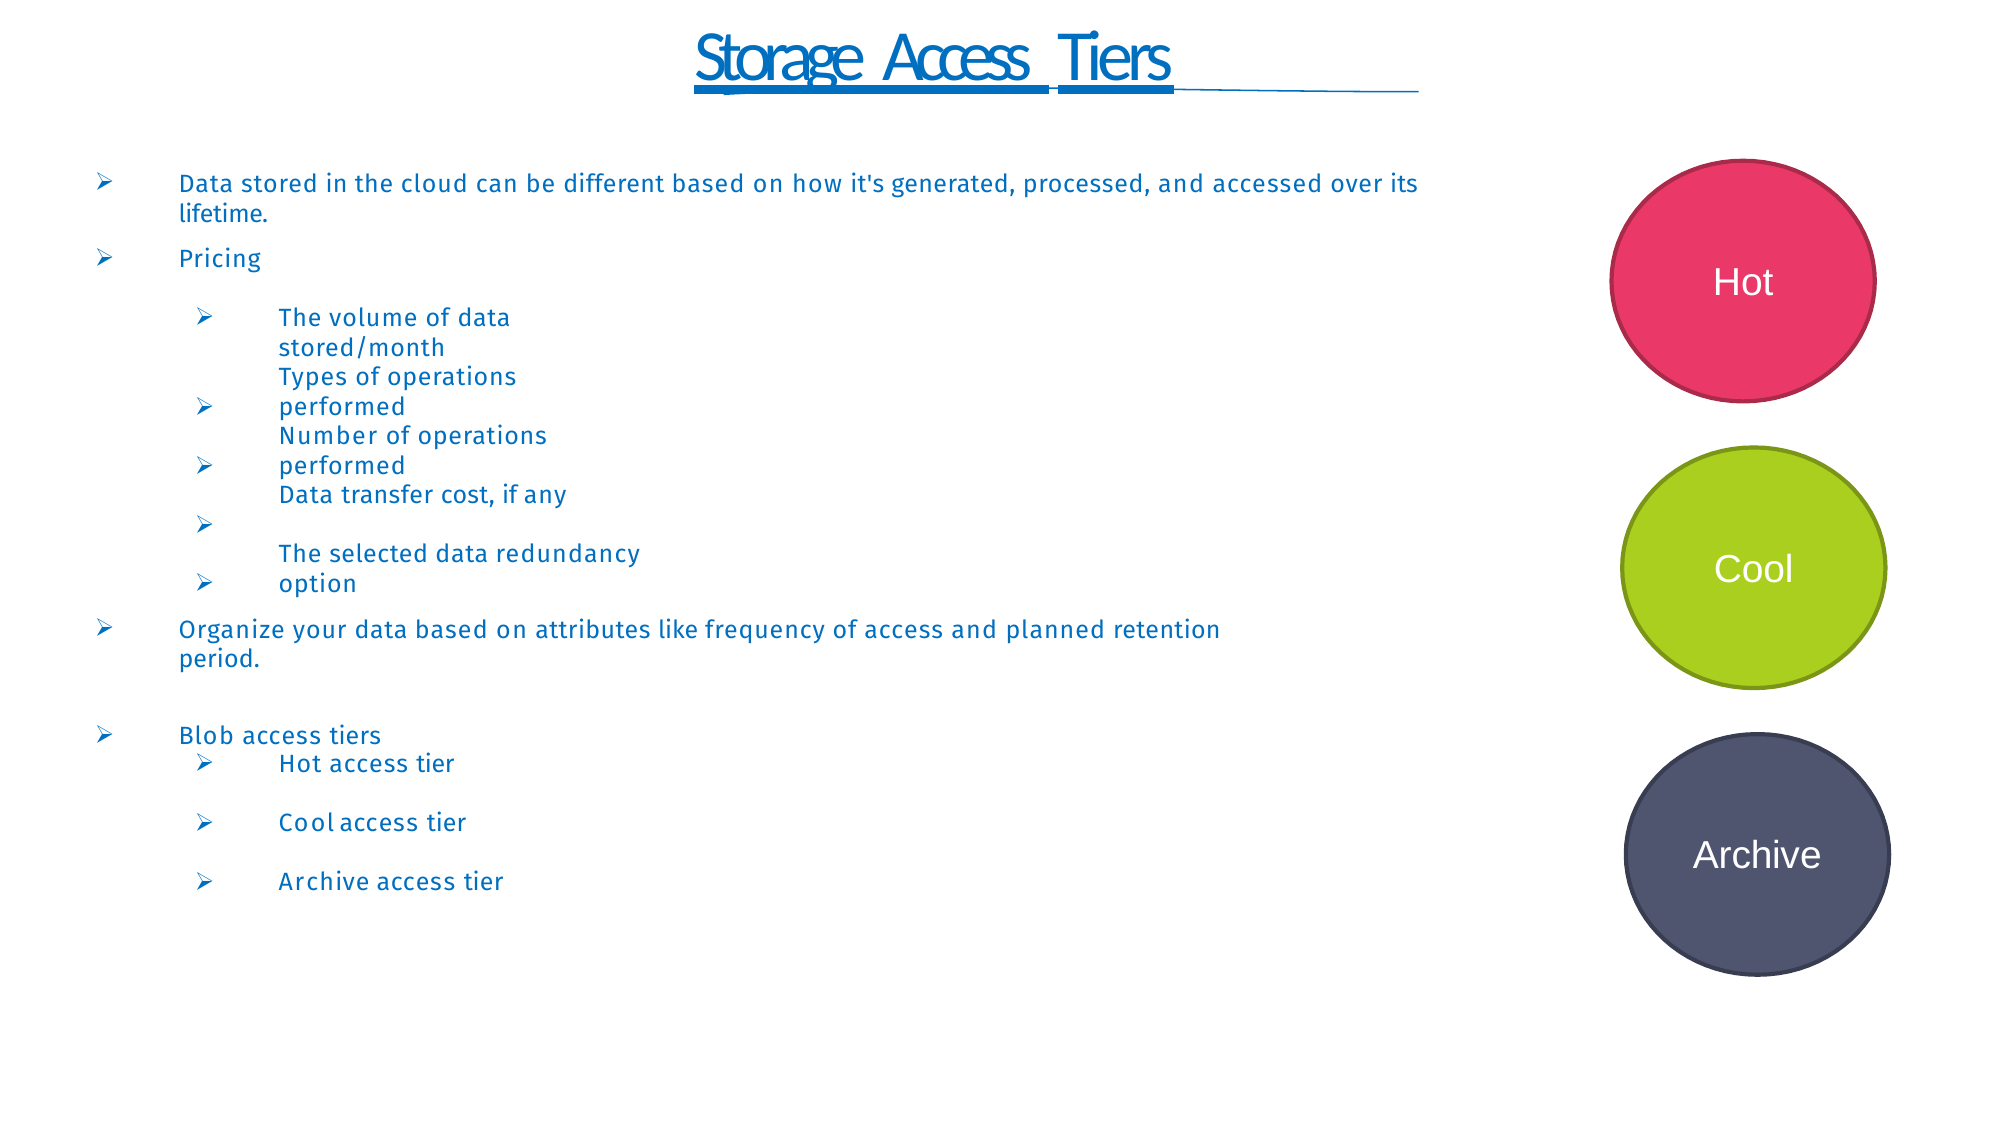

# Storage Access Tiers

Data stored in the cloud can be different based on how it's generated, processed, and accessed over its lifetime.
Pricing
Hot
The volume of data stored/month
⮚
⮚
⮚
⮚
Types of operations performed
Number of operations performed

Data transfer cost, if any
The selected data redundancy option
Cool
Organize your data based on attributes like frequency of access and planned retention period.

Blob access tiers

Hot access tier
⮚
⮚
Cool access tier
Archive
Archive access tier